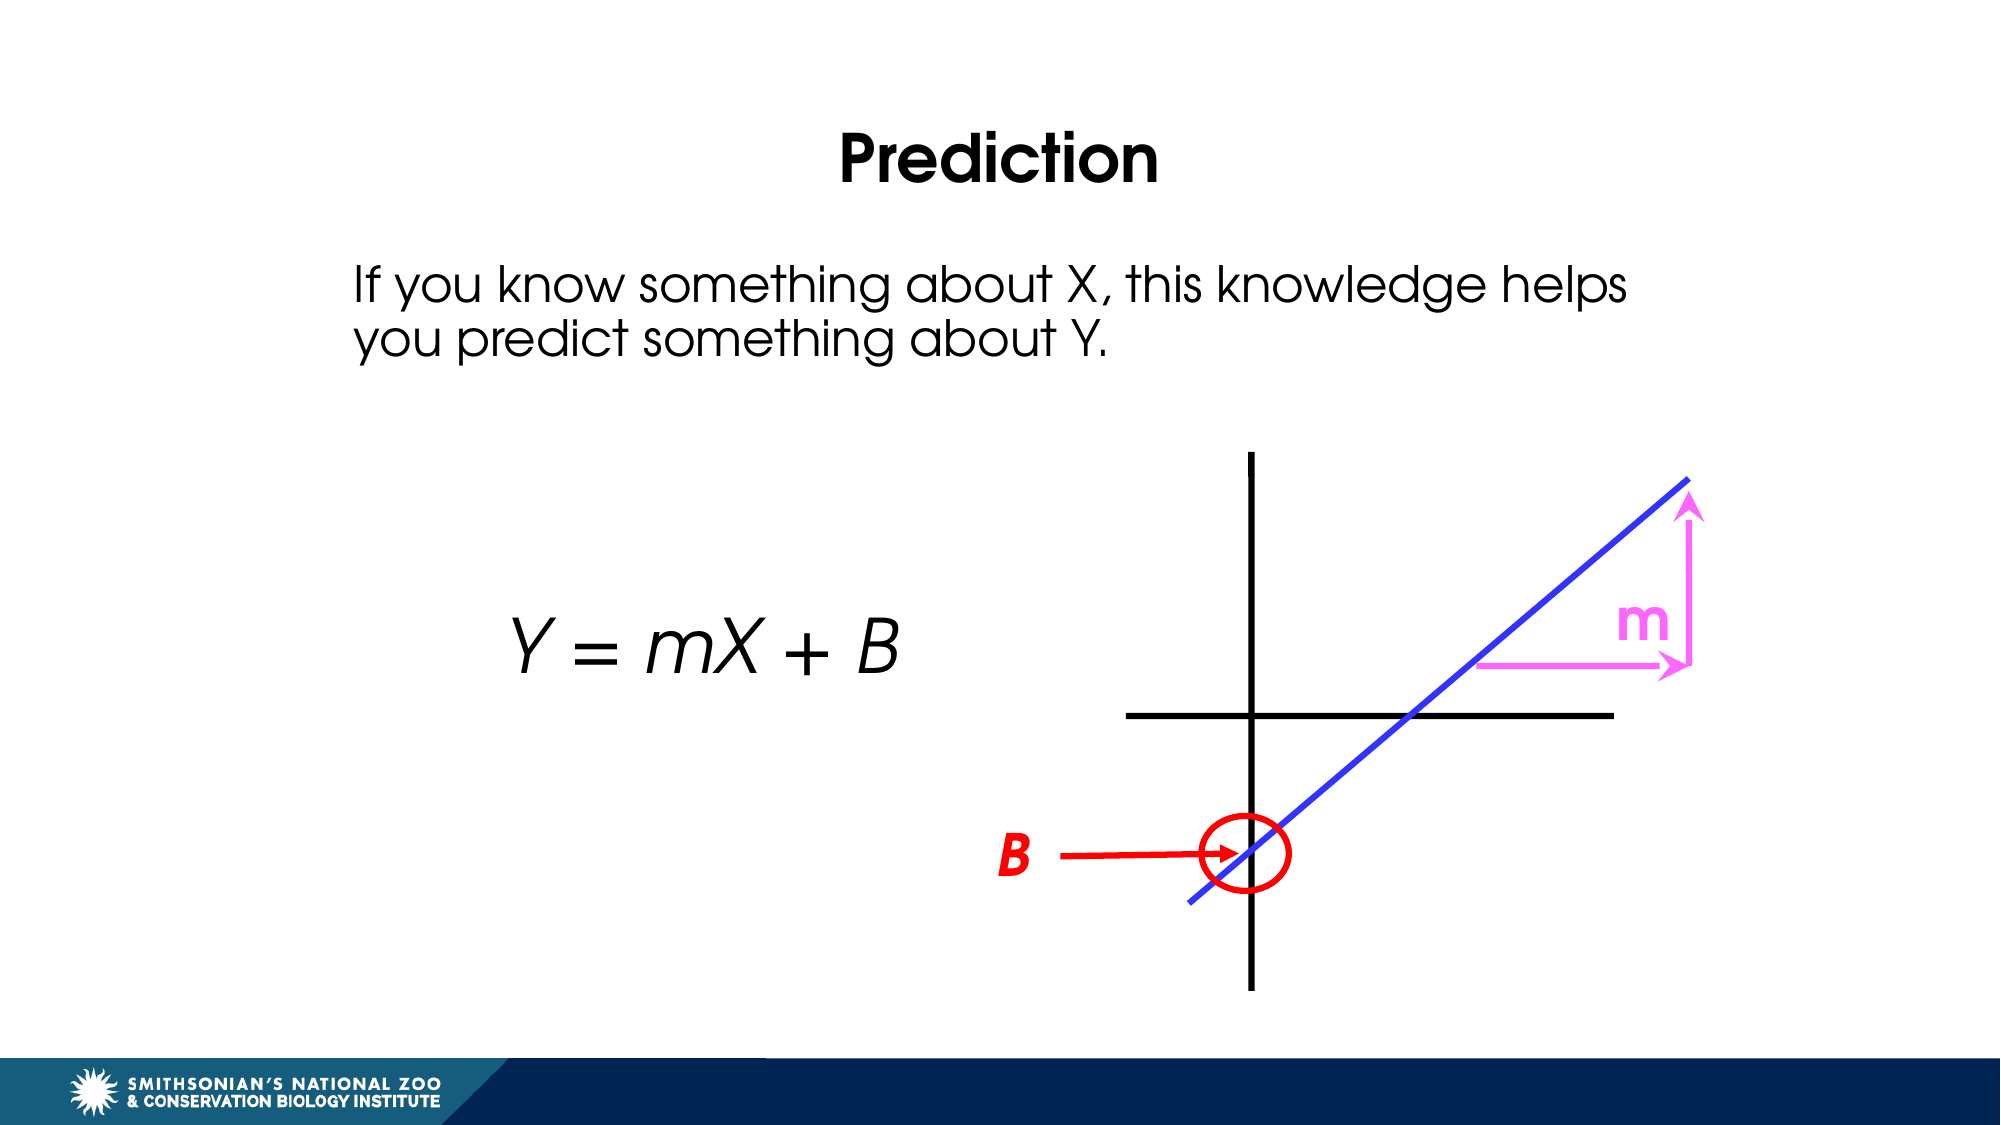

Prediction
If you know something about X, this knowledge helps you predict something about Y.

m

Y = mX + B
B